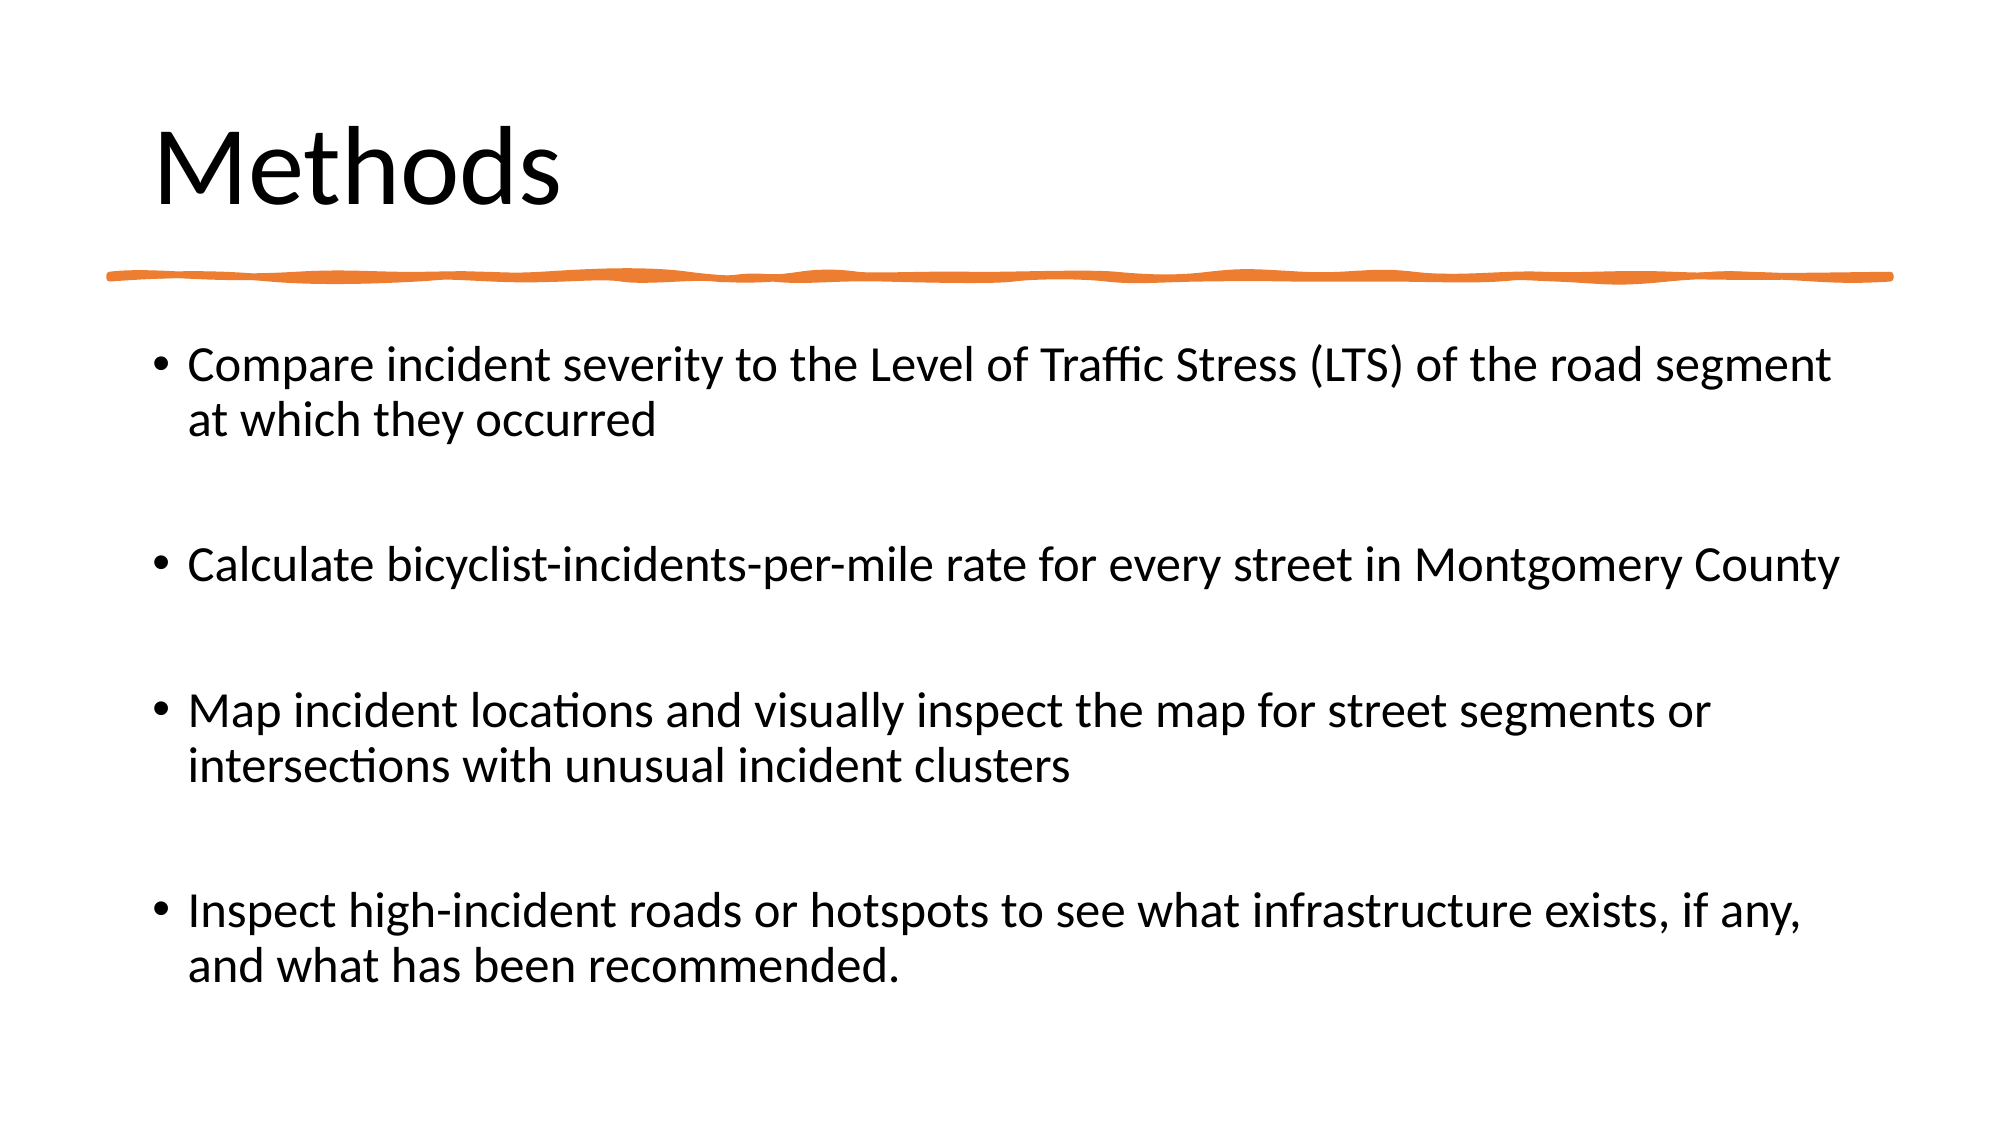

# Methods

Compare incident severity to the Level of Traffic Stress (LTS) of the road segment at which they occurred

Calculate bicyclist-incidents-per-mile rate for every street in Montgomery County

Map incident locations and visually inspect the map for street segments or intersections with unusual incident clusters

Inspect high-incident roads or hotspots to see what infrastructure exists, if any, and what has been recommended.